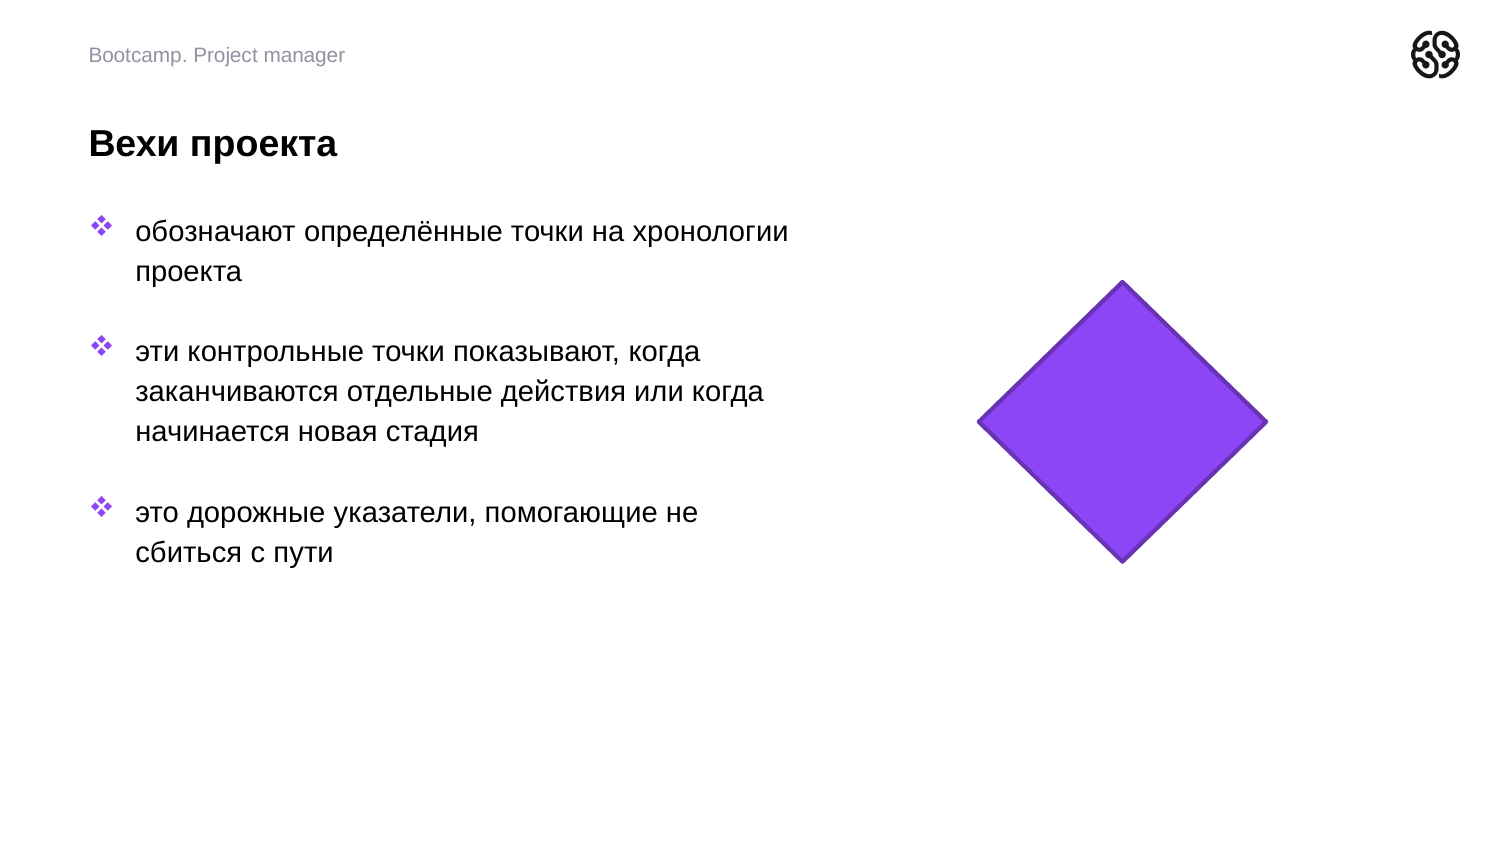

Bootcamp. Project manager
# Вехи проекта
обозначают определённые точки на хронологии проекта

эти контрольные точки показывают, когда заканчиваются отдельные действия или когда начинается новая стадия

это дорожные указатели, помогающие не сбиться с пути